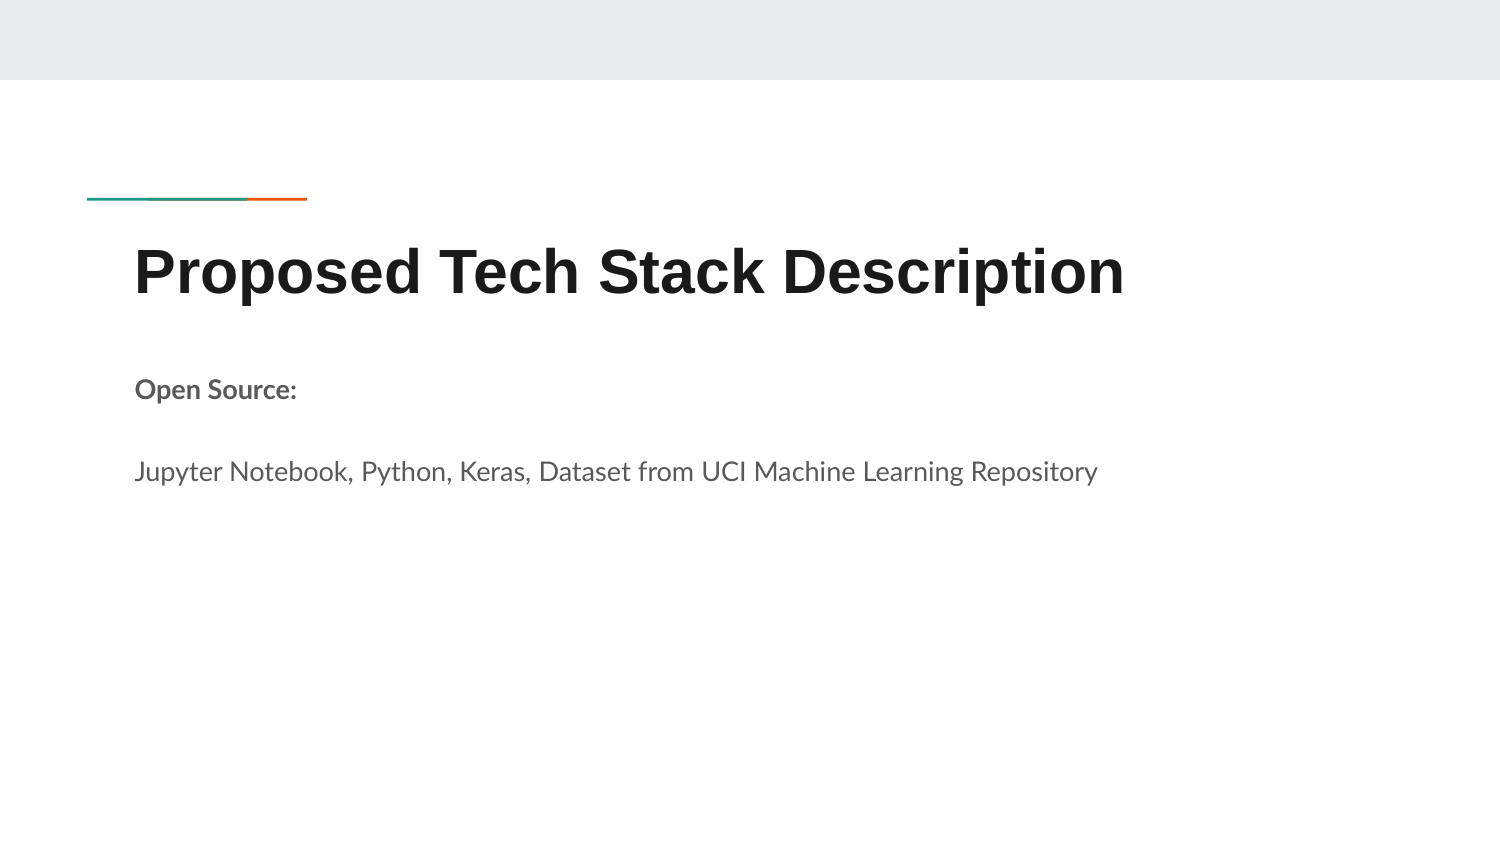

# Proposed Tech Stack Description
Open Source:
Jupyter Notebook, Python, Keras, Dataset from UCI Machine Learning Repository